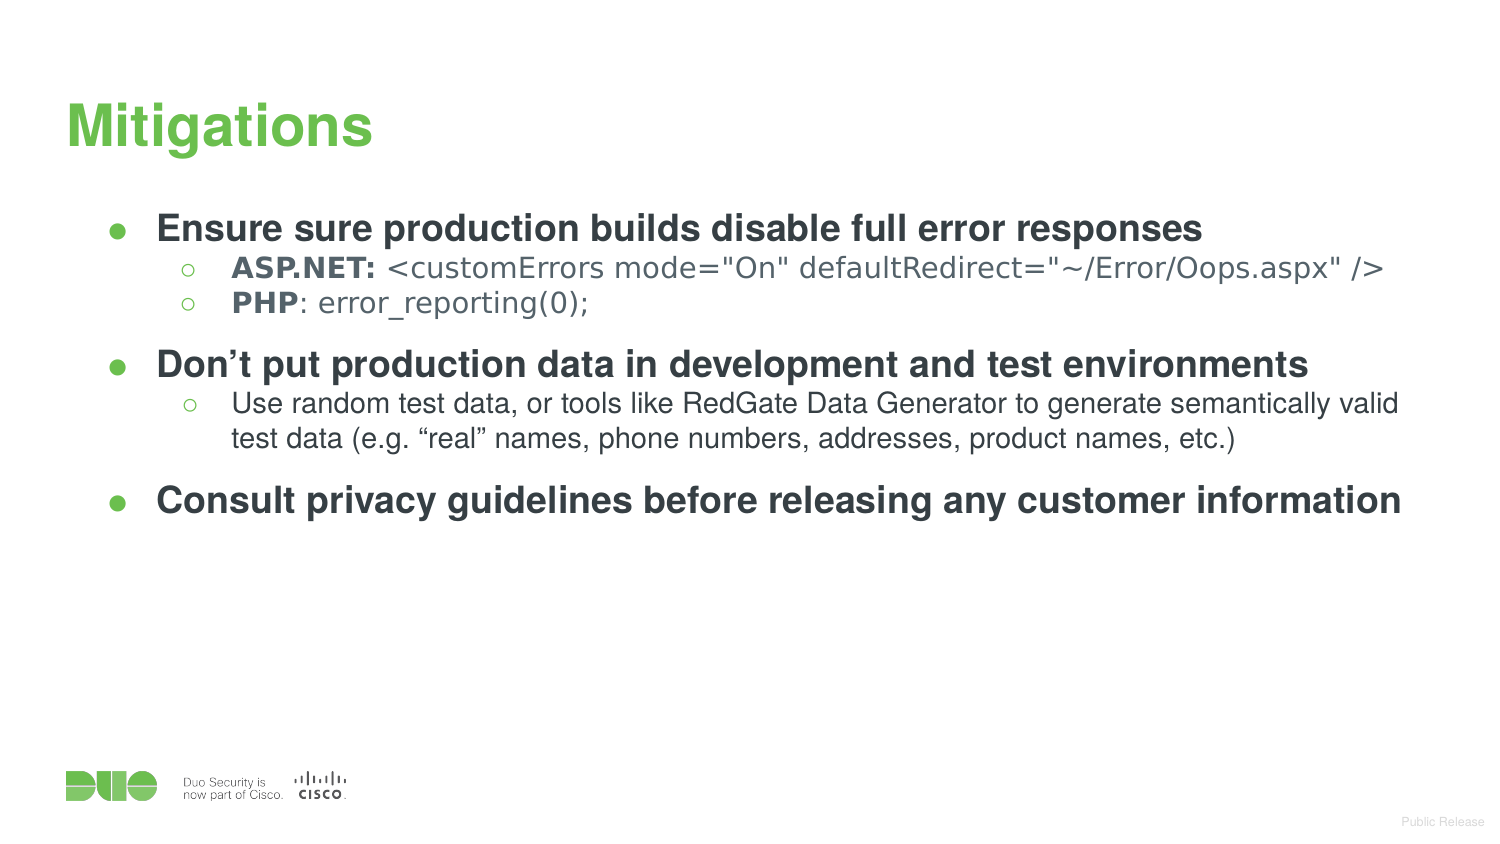

# Mitigations
Ensure sure production builds disable full error responses
ASP.NET: <customErrors mode="On" defaultRedirect="~/Error/Oops.aspx" />
PHP: error_reporting(0);
Don’t put production data in development and test environments
Use random test data, or tools like RedGate Data Generator to generate semantically valid test data (e.g. “real” names, phone numbers, addresses, product names, etc.)
Consult privacy guidelines before releasing any customer information